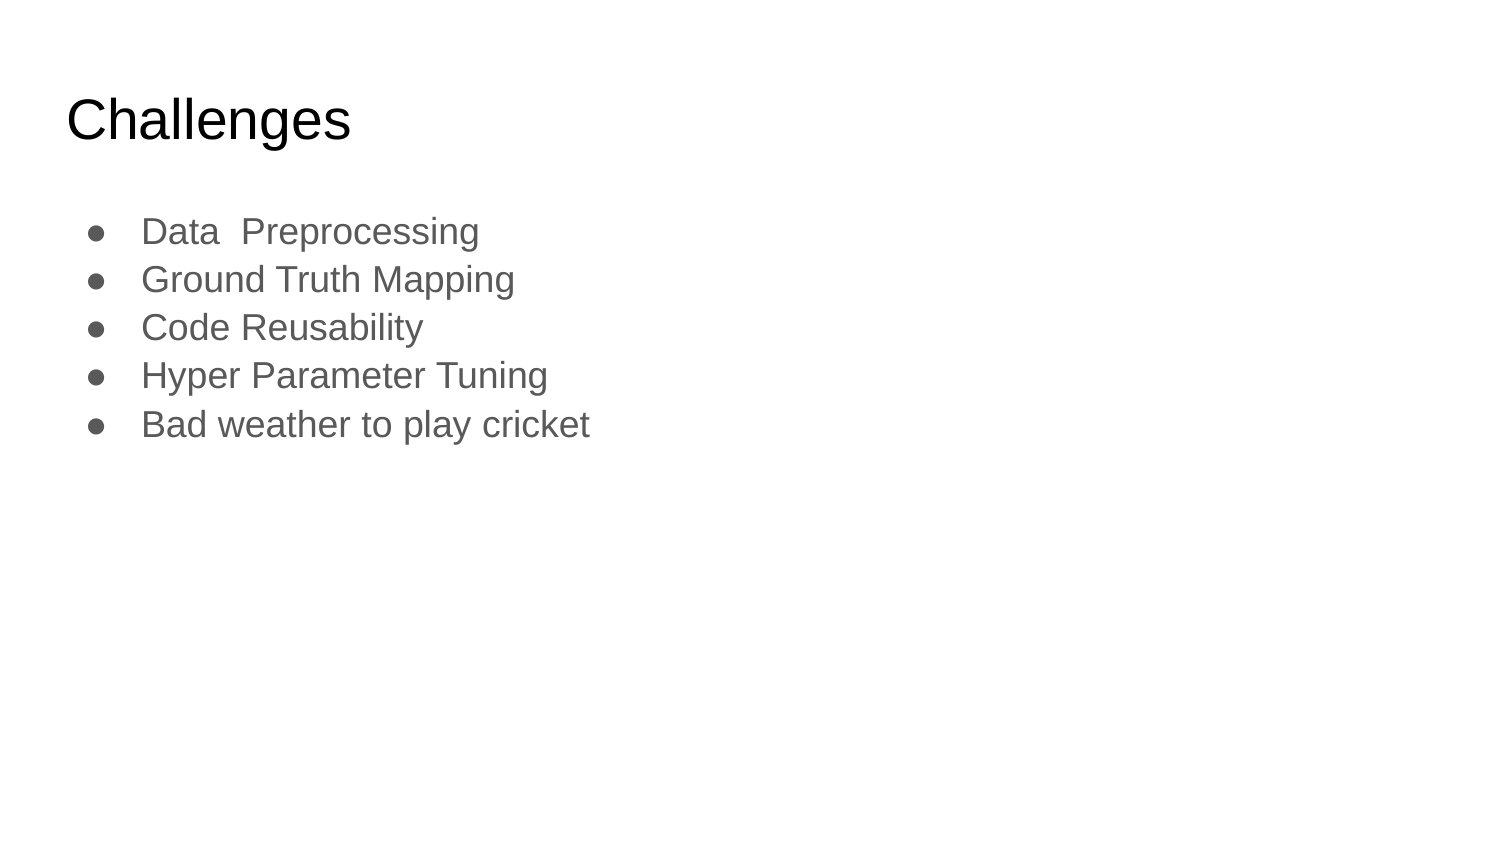

# Challenges
Data  Preprocessing
Ground Truth Mapping
Code Reusability
Hyper Parameter Tuning
Bad weather to play cricket